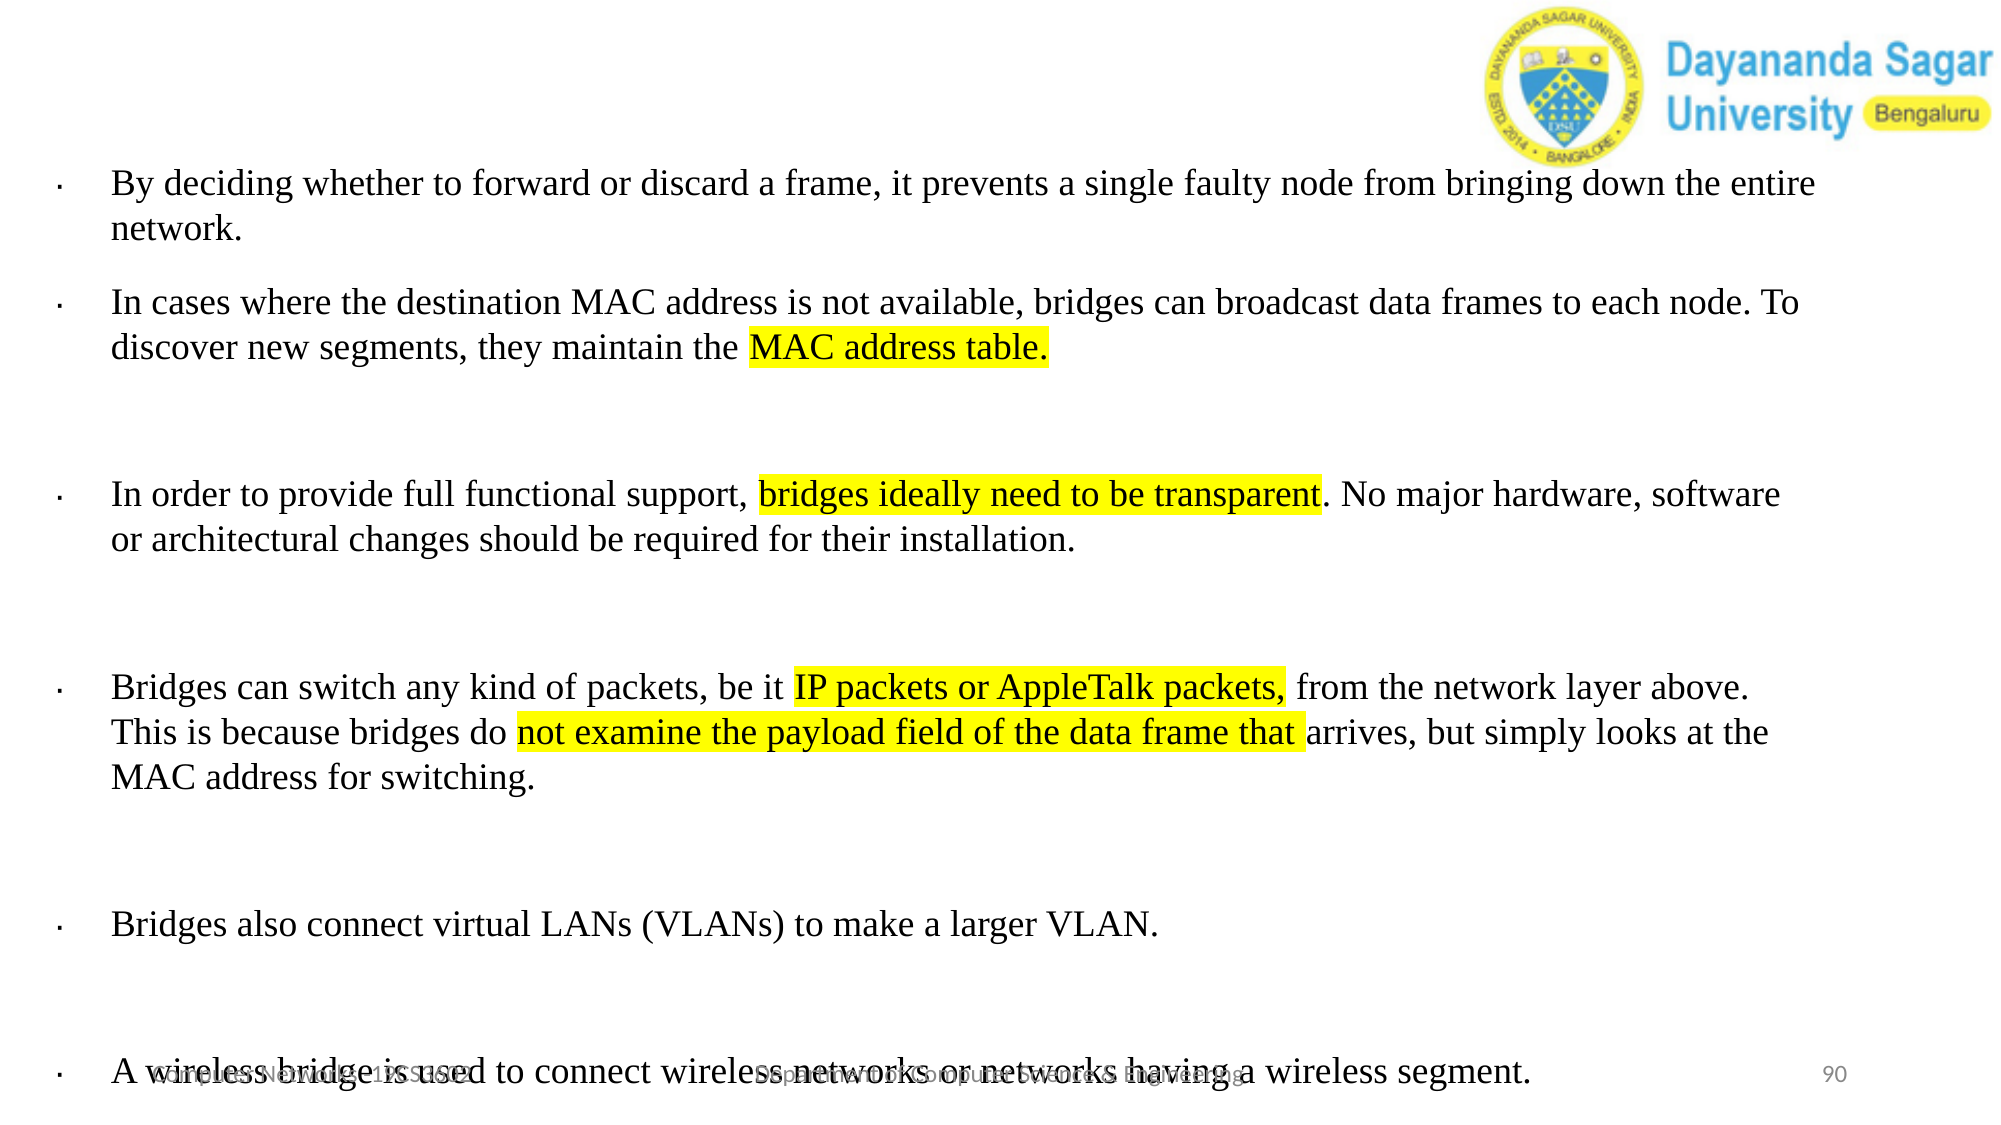

By deciding whether to forward or discard a frame, it prevents a single faulty node from bringing down the entire network.
In cases where the destination MAC address is not available, bridges can broadcast data frames to each node. To discover new segments, they maintain the MAC address table.

In order to provide full functional support, bridges ideally need to be transparent. No major hardware, software or architectural changes should be required for their installation.

Bridges can switch any kind of packets, be it IP packets or AppleTalk packets, from the network layer above. This is because bridges do not examine the payload field of the data frame that arrives, but simply looks at the MAC address for switching.

Bridges also connect virtual LANs (VLANs) to make a larger VLAN.

A wireless bridge is used to connect wireless networks or networks having a wireless segment.

Computer Networks -19CS3602
Department of Computer Science & Engineering
90